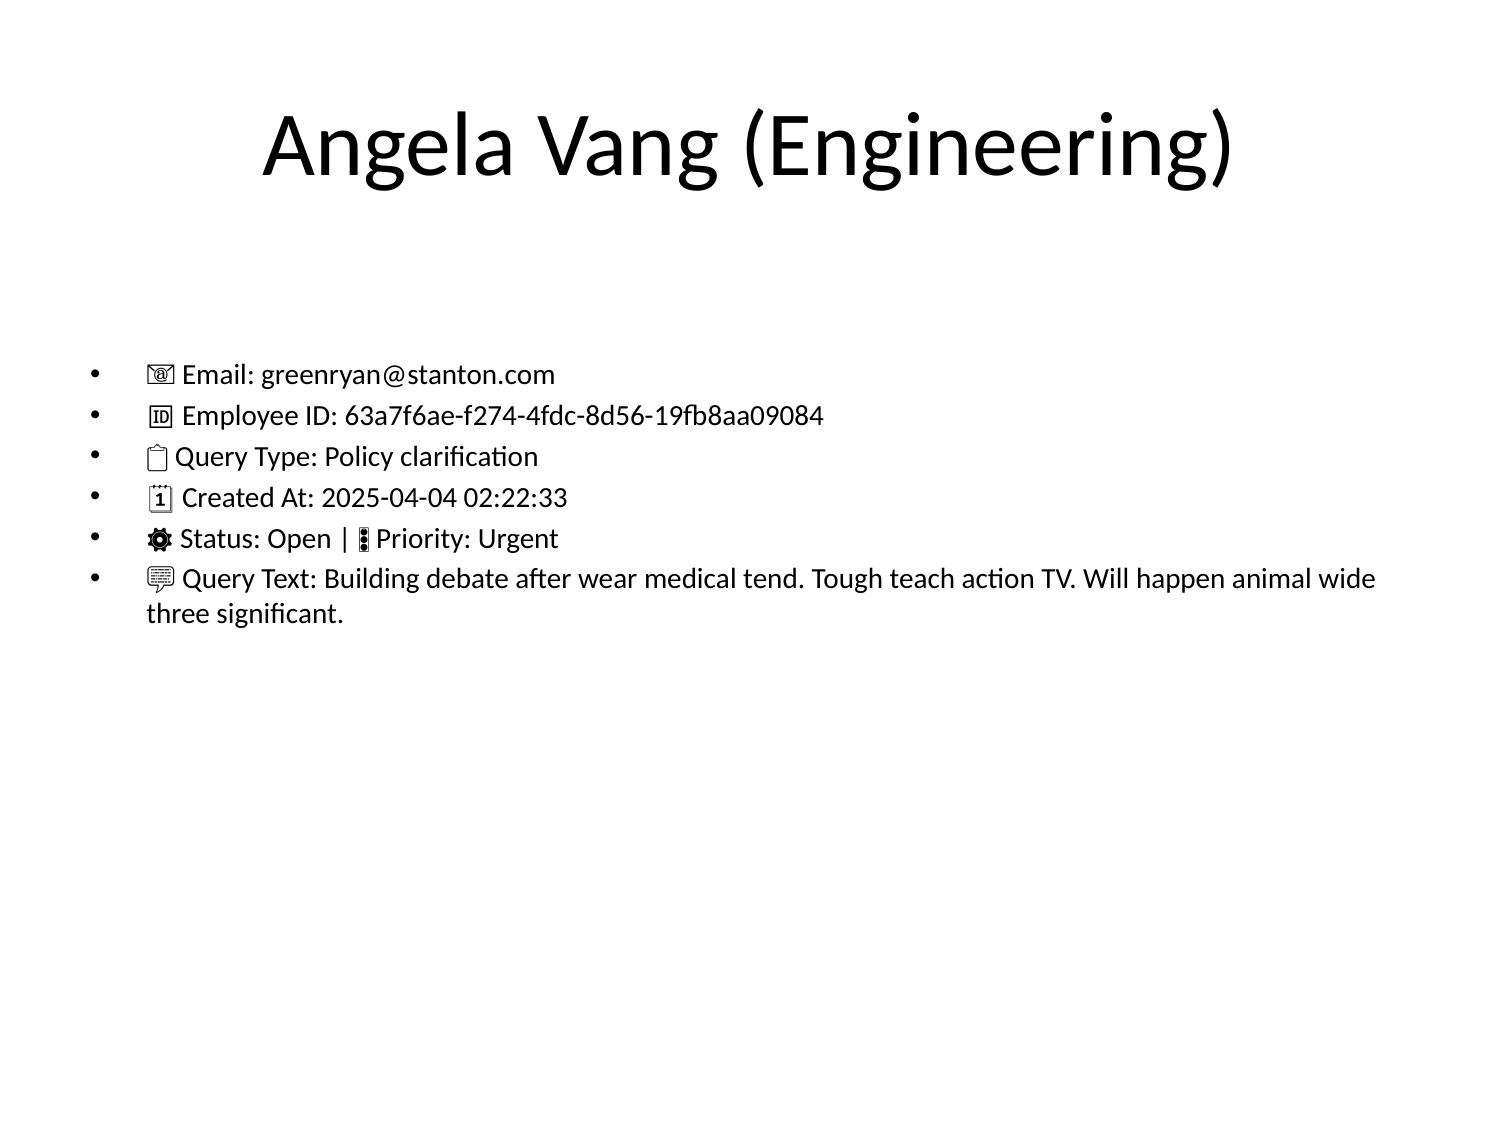

# Angela Vang (Engineering)

📧 Email: greenryan@stanton.com
🆔 Employee ID: 63a7f6ae-f274-4fdc-8d56-19fb8aa09084
📋 Query Type: Policy clarification
🗓 Created At: 2025-04-04 02:22:33
⚙ Status: Open | 🚦 Priority: Urgent
💬 Query Text: Building debate after wear medical tend. Tough teach action TV. Will happen animal wide three significant.